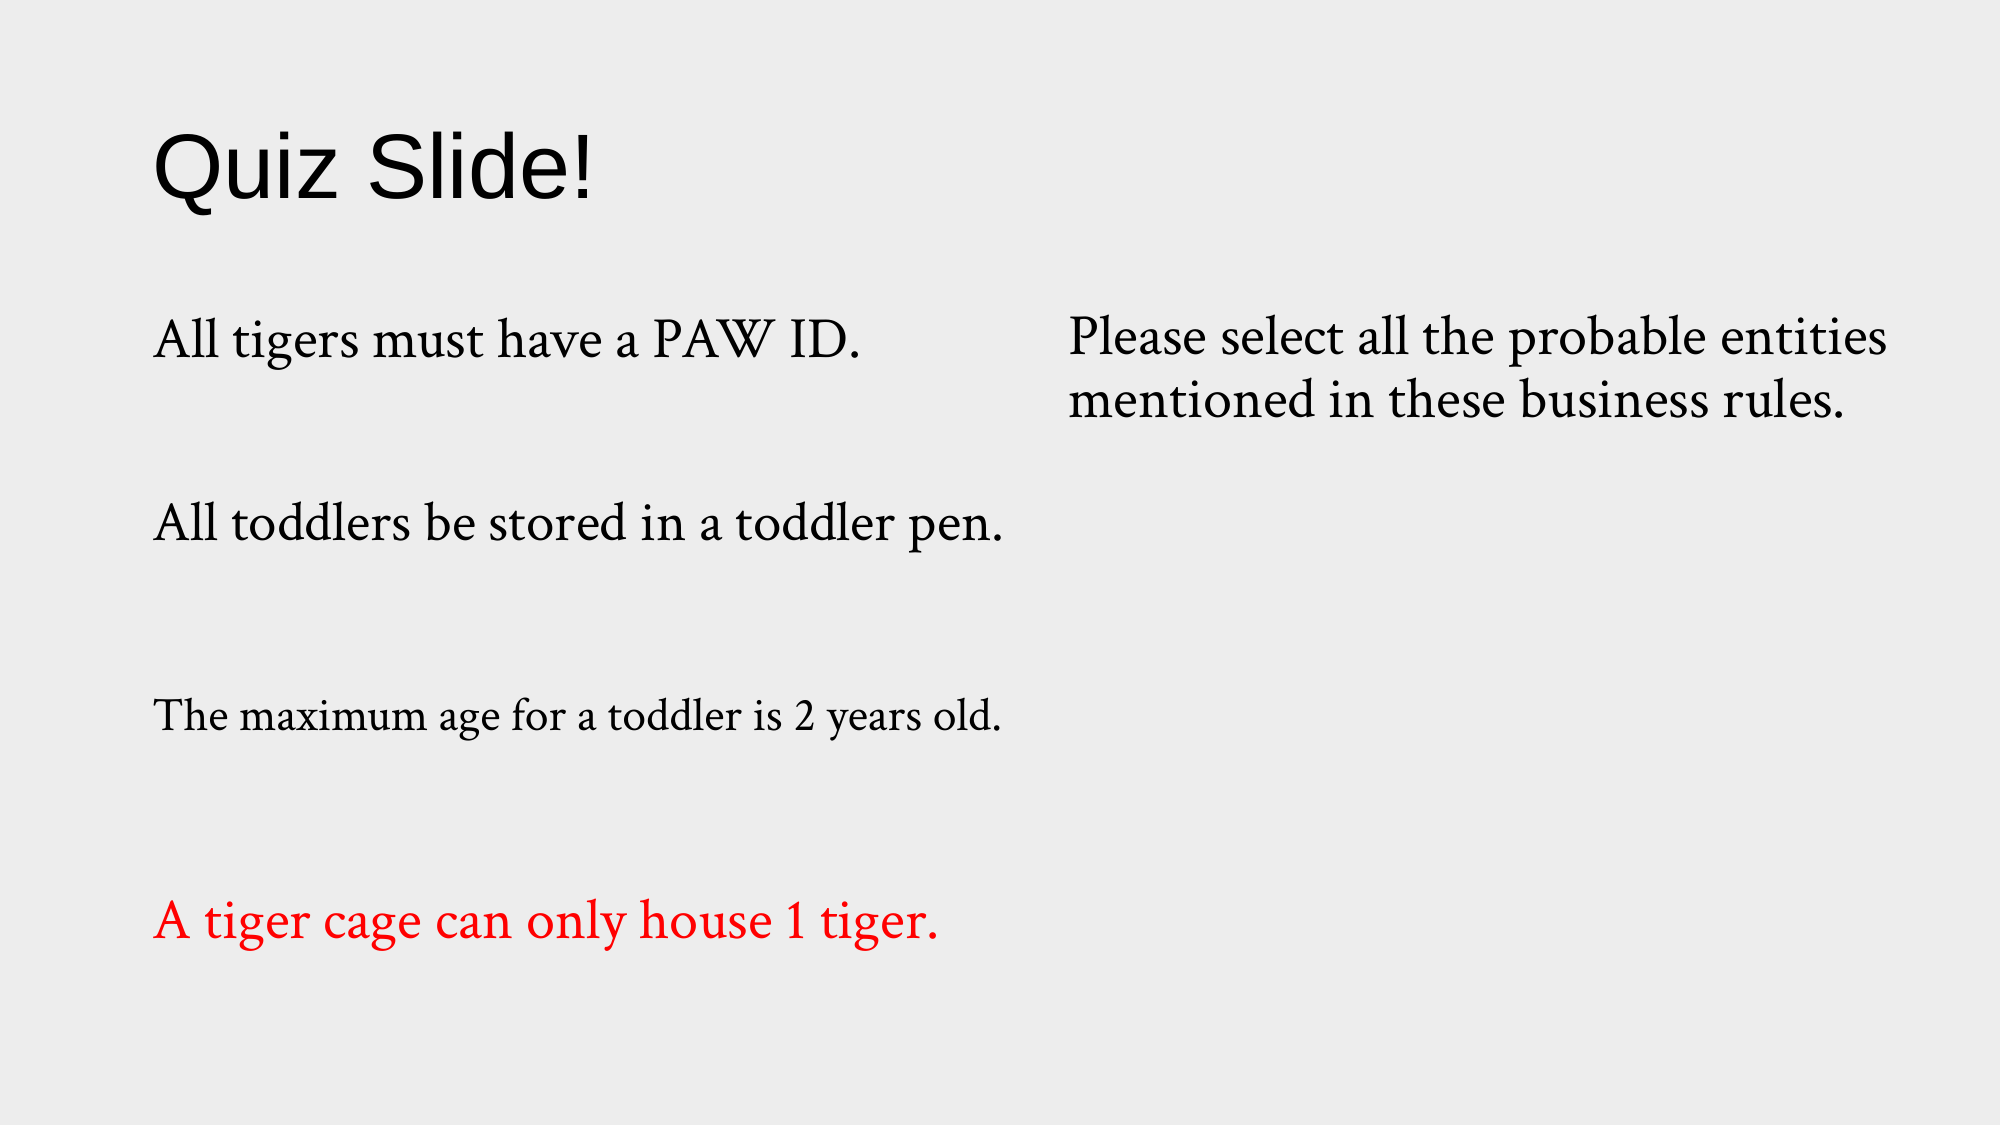

# Quiz Slide!
Please select all the probable entities mentioned in these business rules.

All tigers must have a PAW ID.
All toddlers be stored in a toddler pen.
The maximum age for a toddler is 2 years old.
A tiger cage can only house 1 tiger.